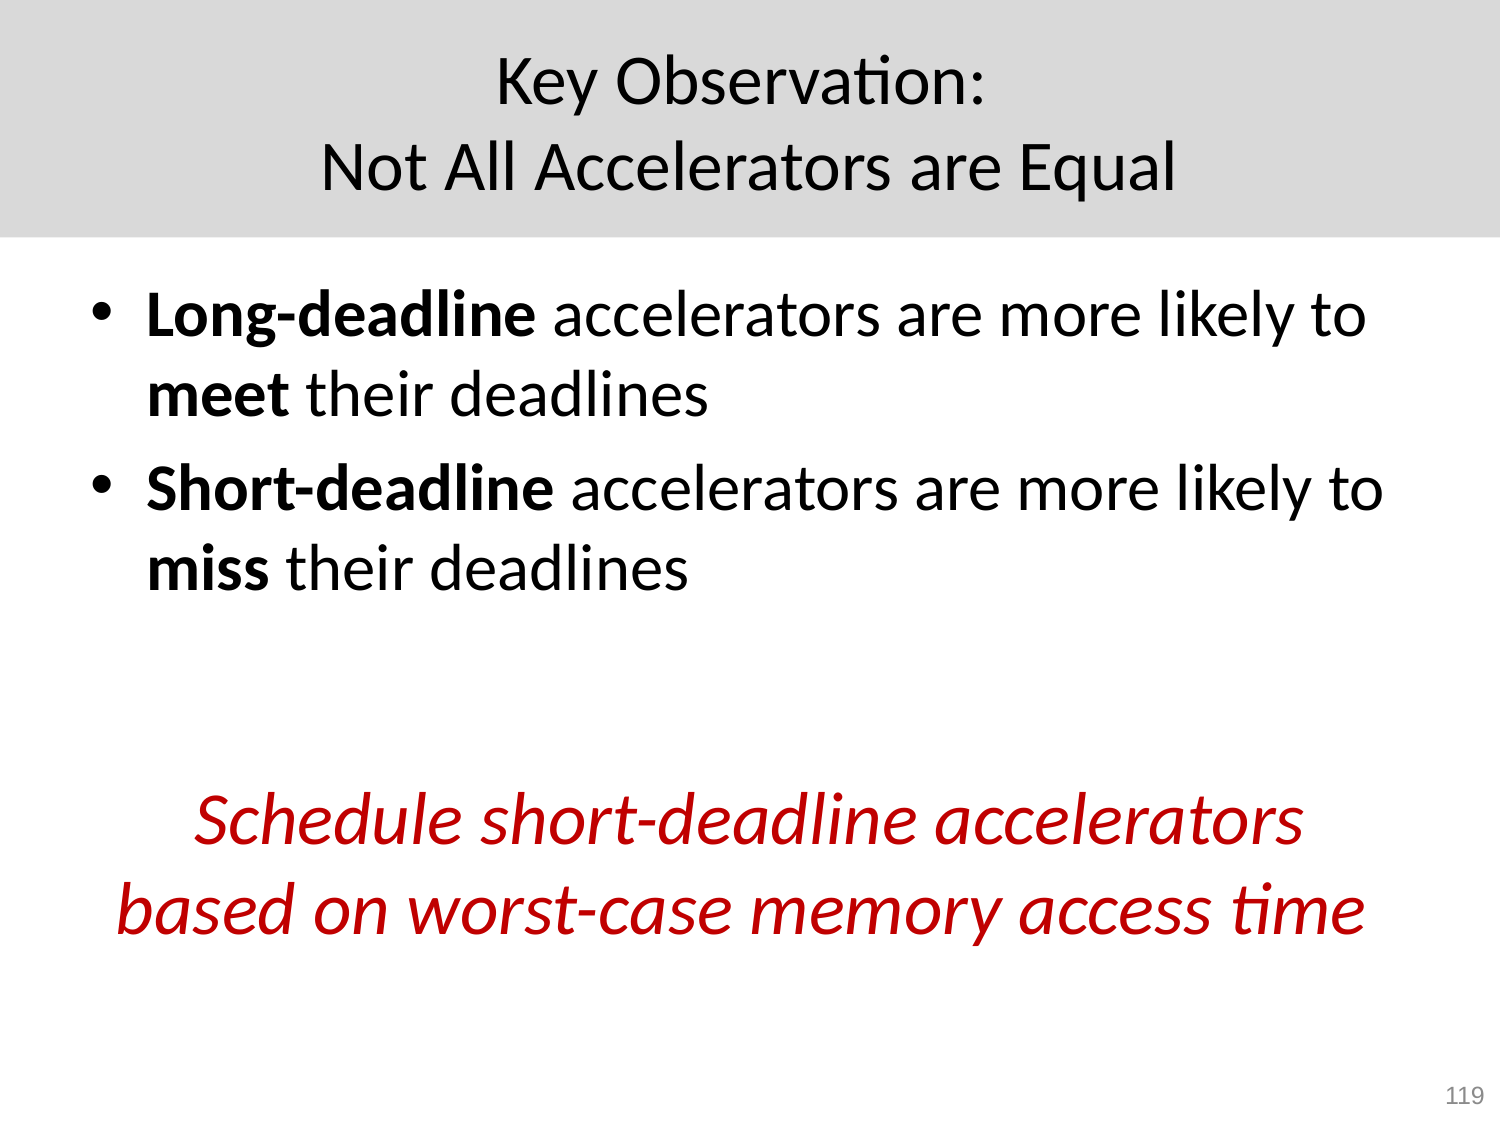

# Key Observation: Not All Accelerators are Equal
Long-deadline accelerators are more likely to meet their deadlines
Short-deadline accelerators are more likely to miss their deadlines
Schedule short-deadline accelerators based on worst-case memory access time

119